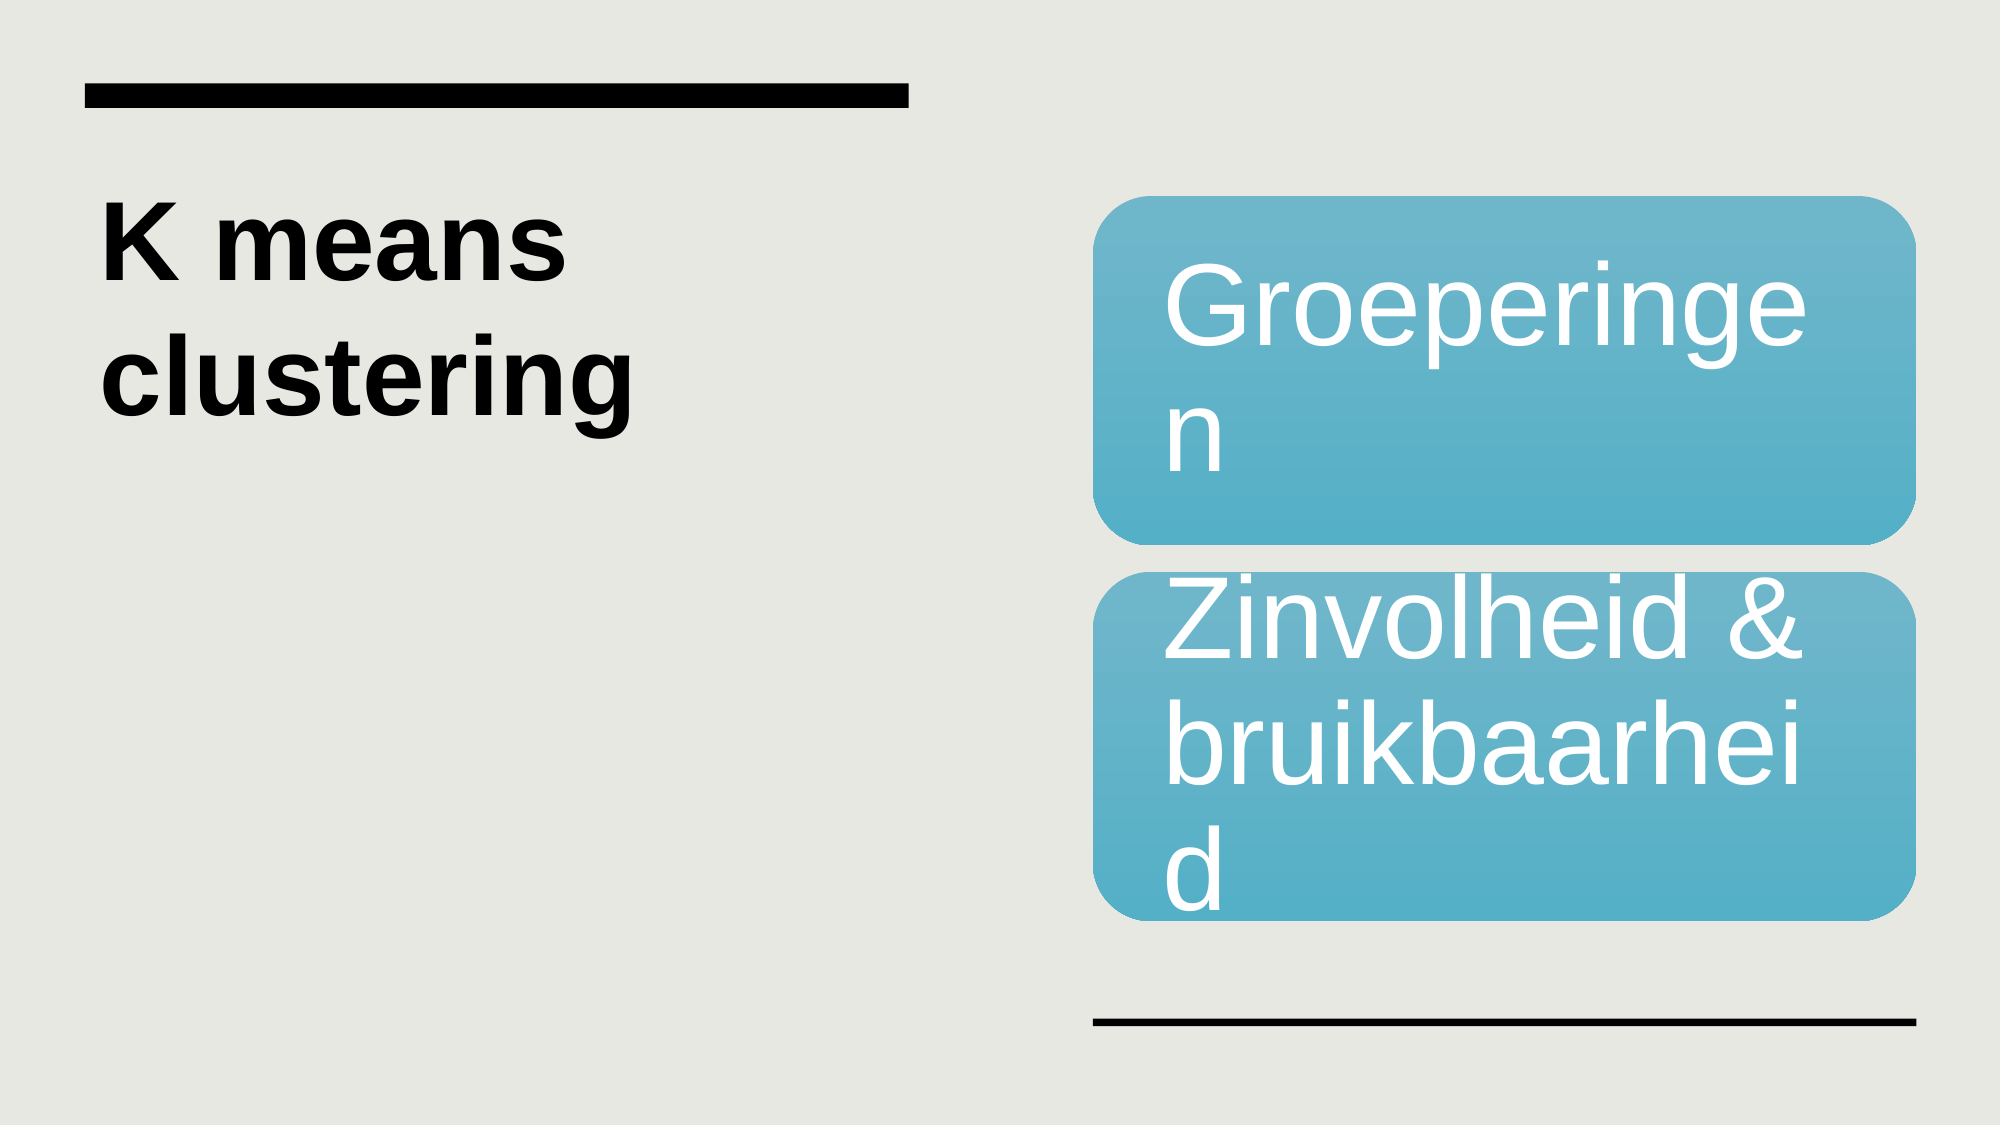

Groeperingen
Zinvolheid & bruikbaarheid
# K means clustering